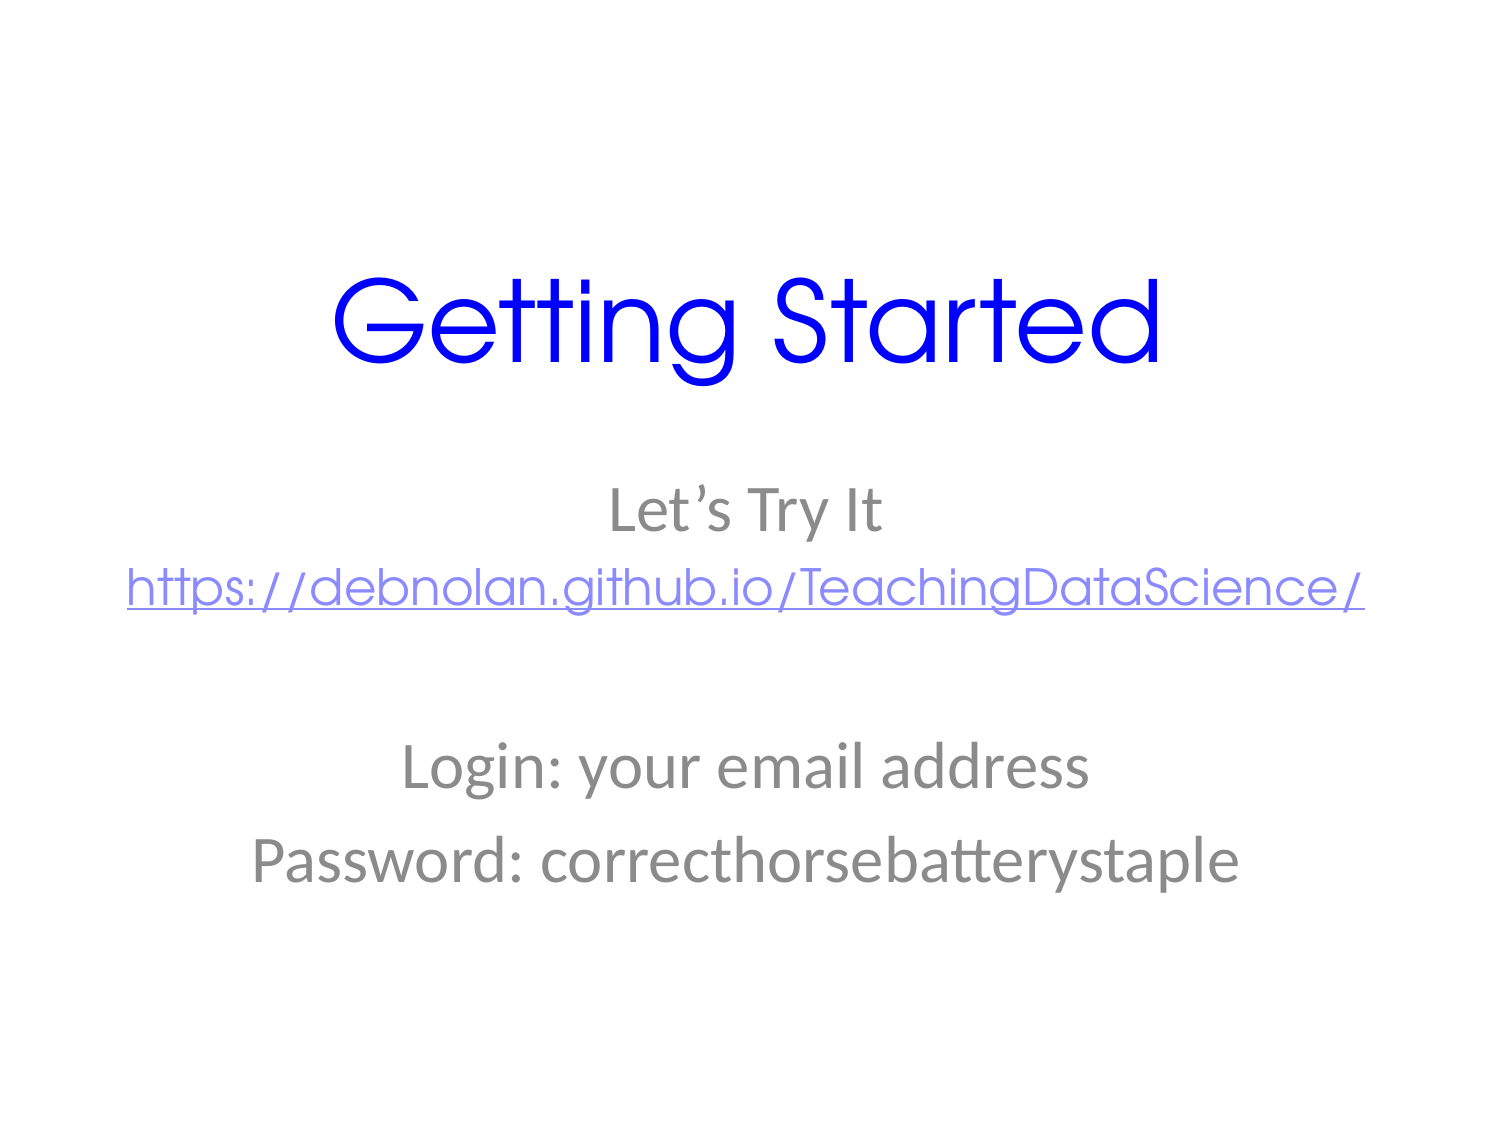

# Getting Started
Let’s Try It
https://debnolan.github.io/TeachingDataScience/

Login: your email address
Password: correcthorsebatterystaple